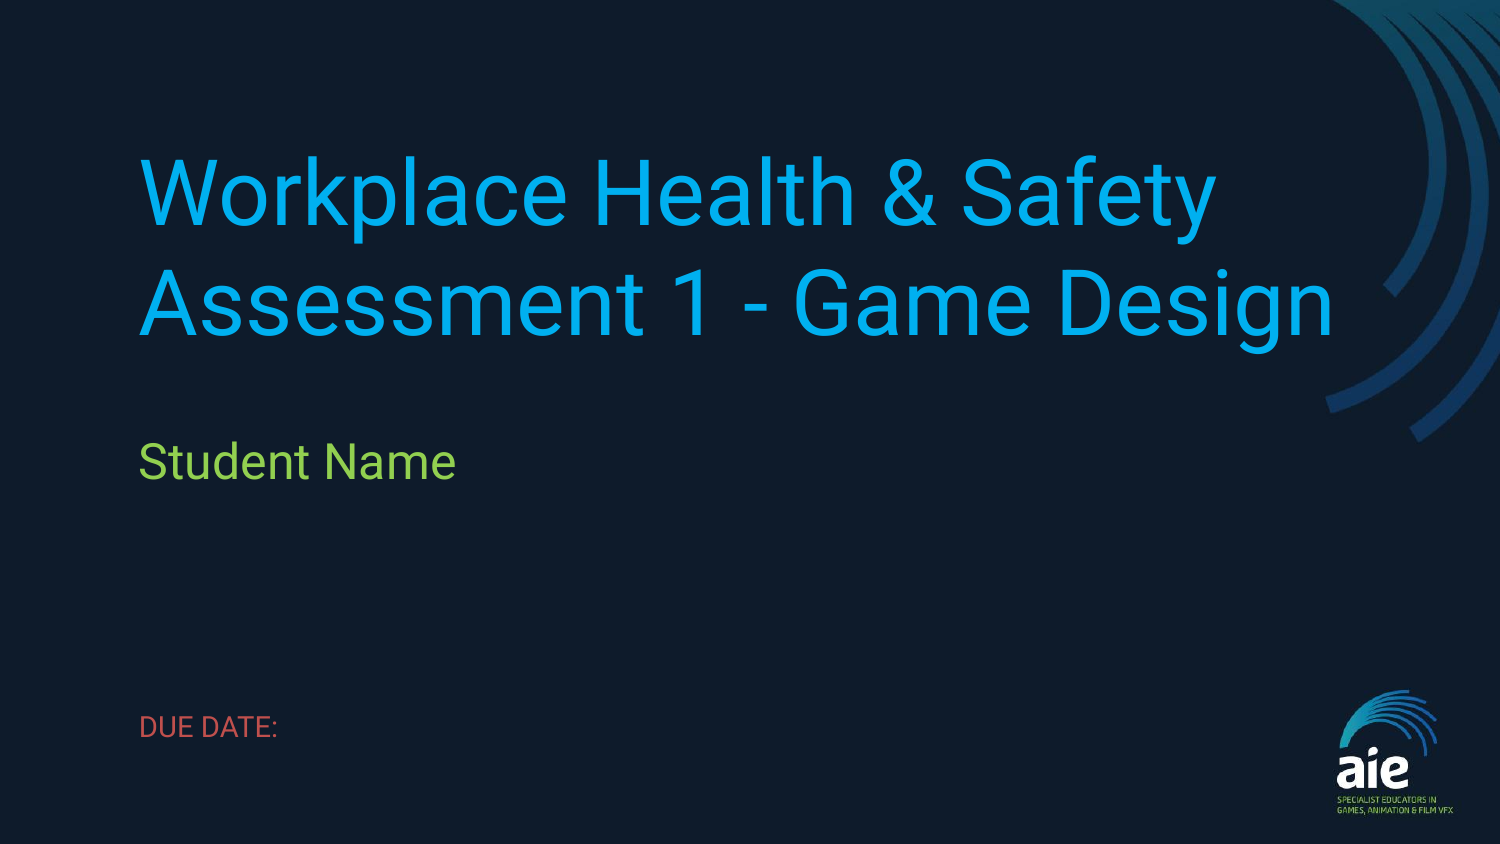

# Workplace Health & Safety
Assessment 1 - Game Design

Student Name
DUE DATE: